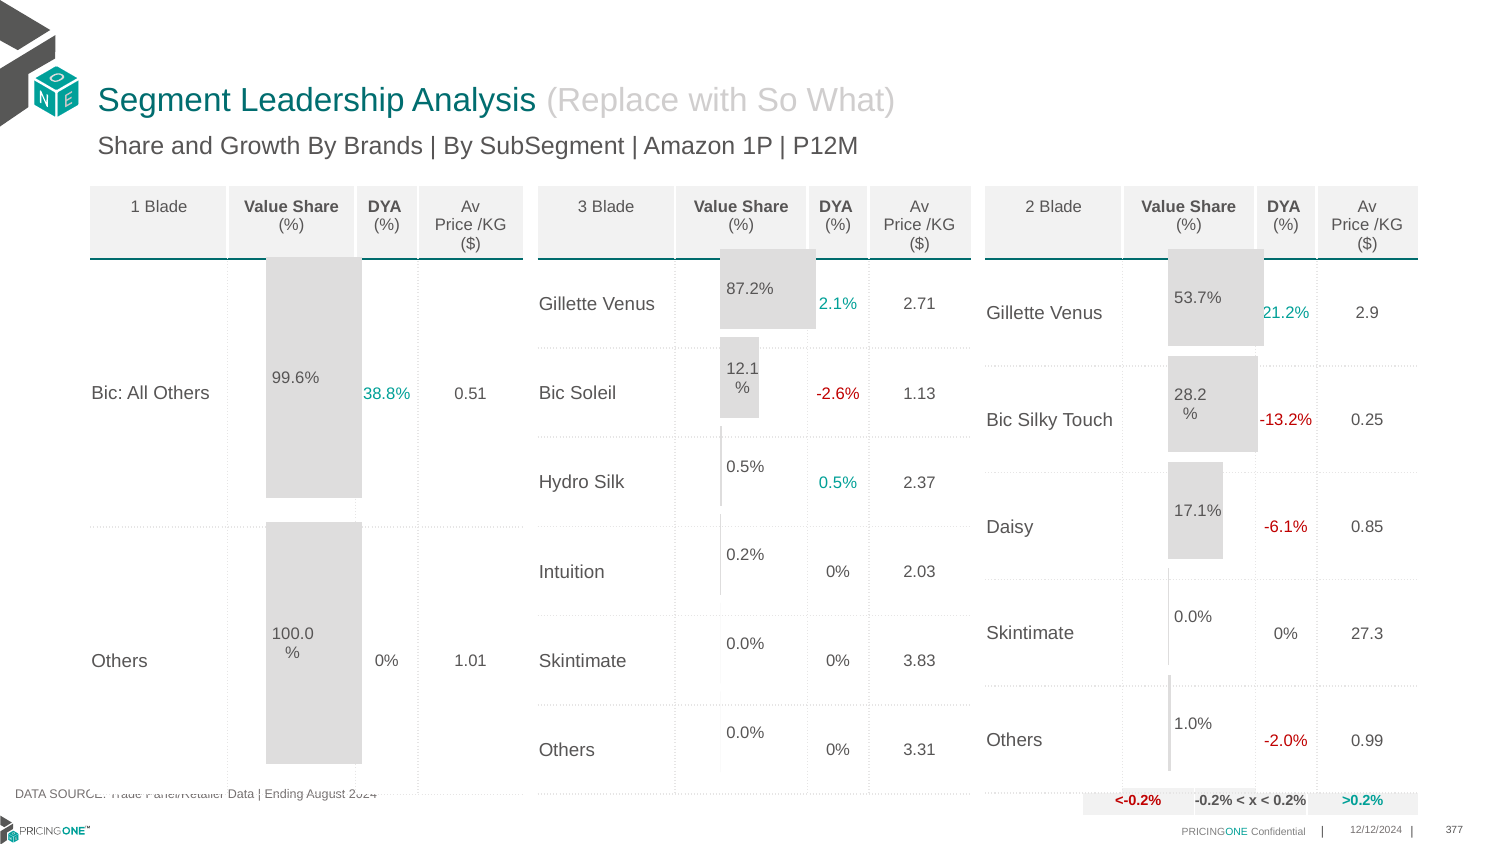

# Segment Leadership Analysis (Replace with So What)
Share and Growth By Brands | By SubSegment | Amazon 1P | P12M
| 3 Blade | Value Share (%) | DYA (%) | Av Price /KG ($) |
| --- | --- | --- | --- |
| Gillette Venus |  | 2.1% | 2.71 |
| Bic Soleil |  | -2.6% | 1.13 |
| Hydro Silk |  | 0.5% | 2.37 |
| Intuition |  | 0% | 2.03 |
| Skintimate |  | 0% | 3.83 |
| Others |  | 0% | 3.31 |
| 1 Blade | Value Share (%) | DYA (%) | Av Price /KG ($) |
| --- | --- | --- | --- |
| Bic: All Others |  | 38.8% | 0.51 |
| Others |  | 0% | 1.01 |
| 2 Blade | Value Share (%) | DYA (%) | Av Price /KG ($) |
| --- | --- | --- | --- |
| Gillette Venus |  | 21.2% | 2.9 |
| Bic Silky Touch |  | -13.2% | 0.25 |
| Daisy |  | -6.1% | 0.85 |
| Skintimate |  | 0% | 27.3 |
| Others |  | -2.0% | 0.99 |

### Chart

| Category | Amazon 1P | 1 Blade |
|---|---|
|  | 0.99560546875 |

### Chart

| Category | Amazon 1P | 3 Blade |
|---|---|
|  | 0.8722886614365722 |

### Chart

| Category | Amazon 1P | 2 Blade |
|---|---|
|  | 0.5370916749676694 |
DATA SOURCE: Trade Panel/Retailer Data | Ending August 2024
| <-0.2% | -0.2% < x < 0.2% | >0.2% |
| --- | --- | --- |

12/12/2024
377